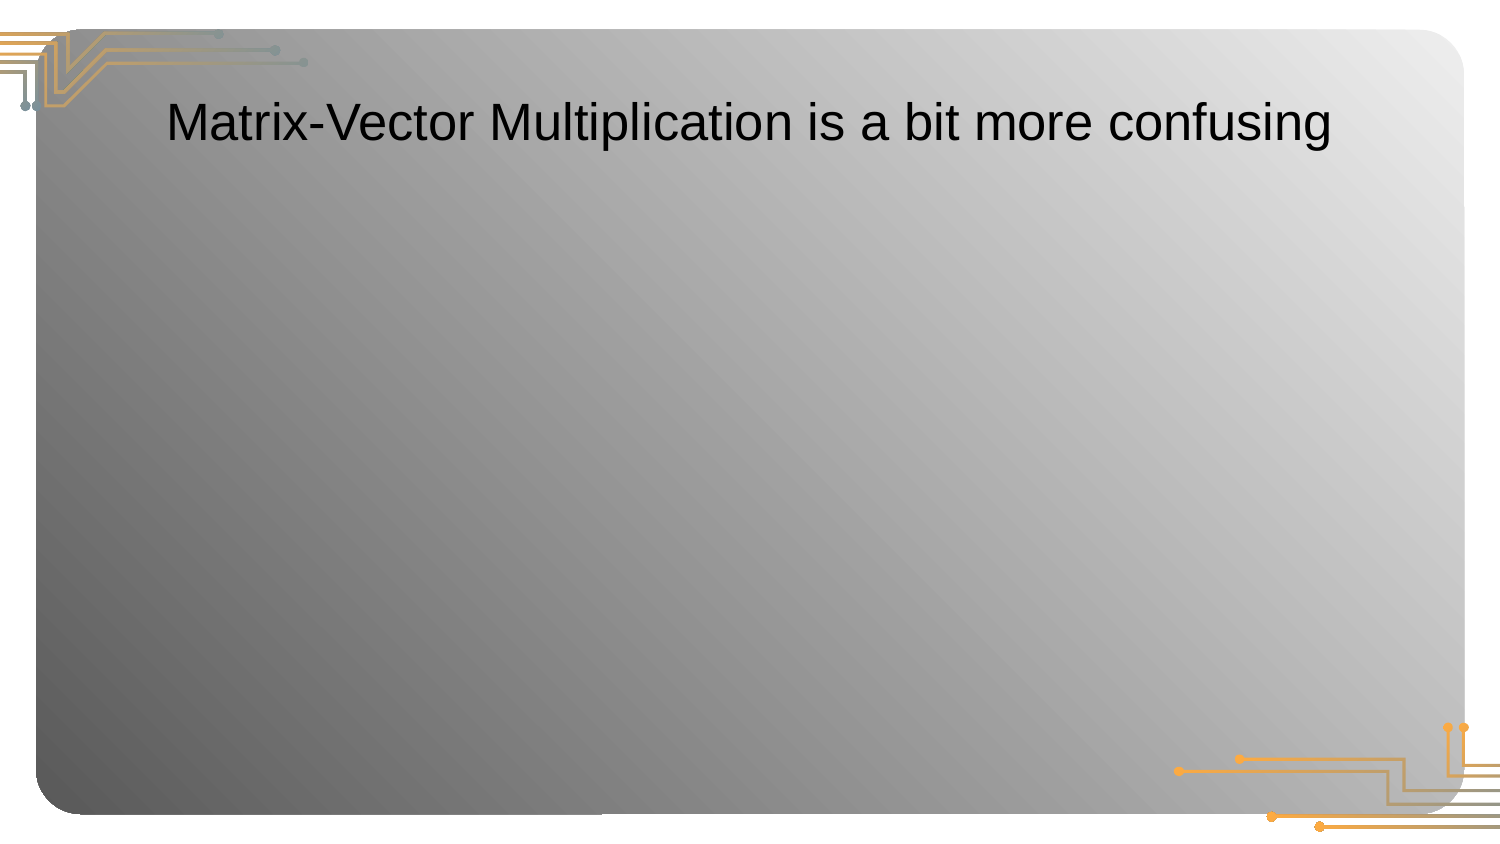

# Matrix-Vector Multiplication is a bit more confusing